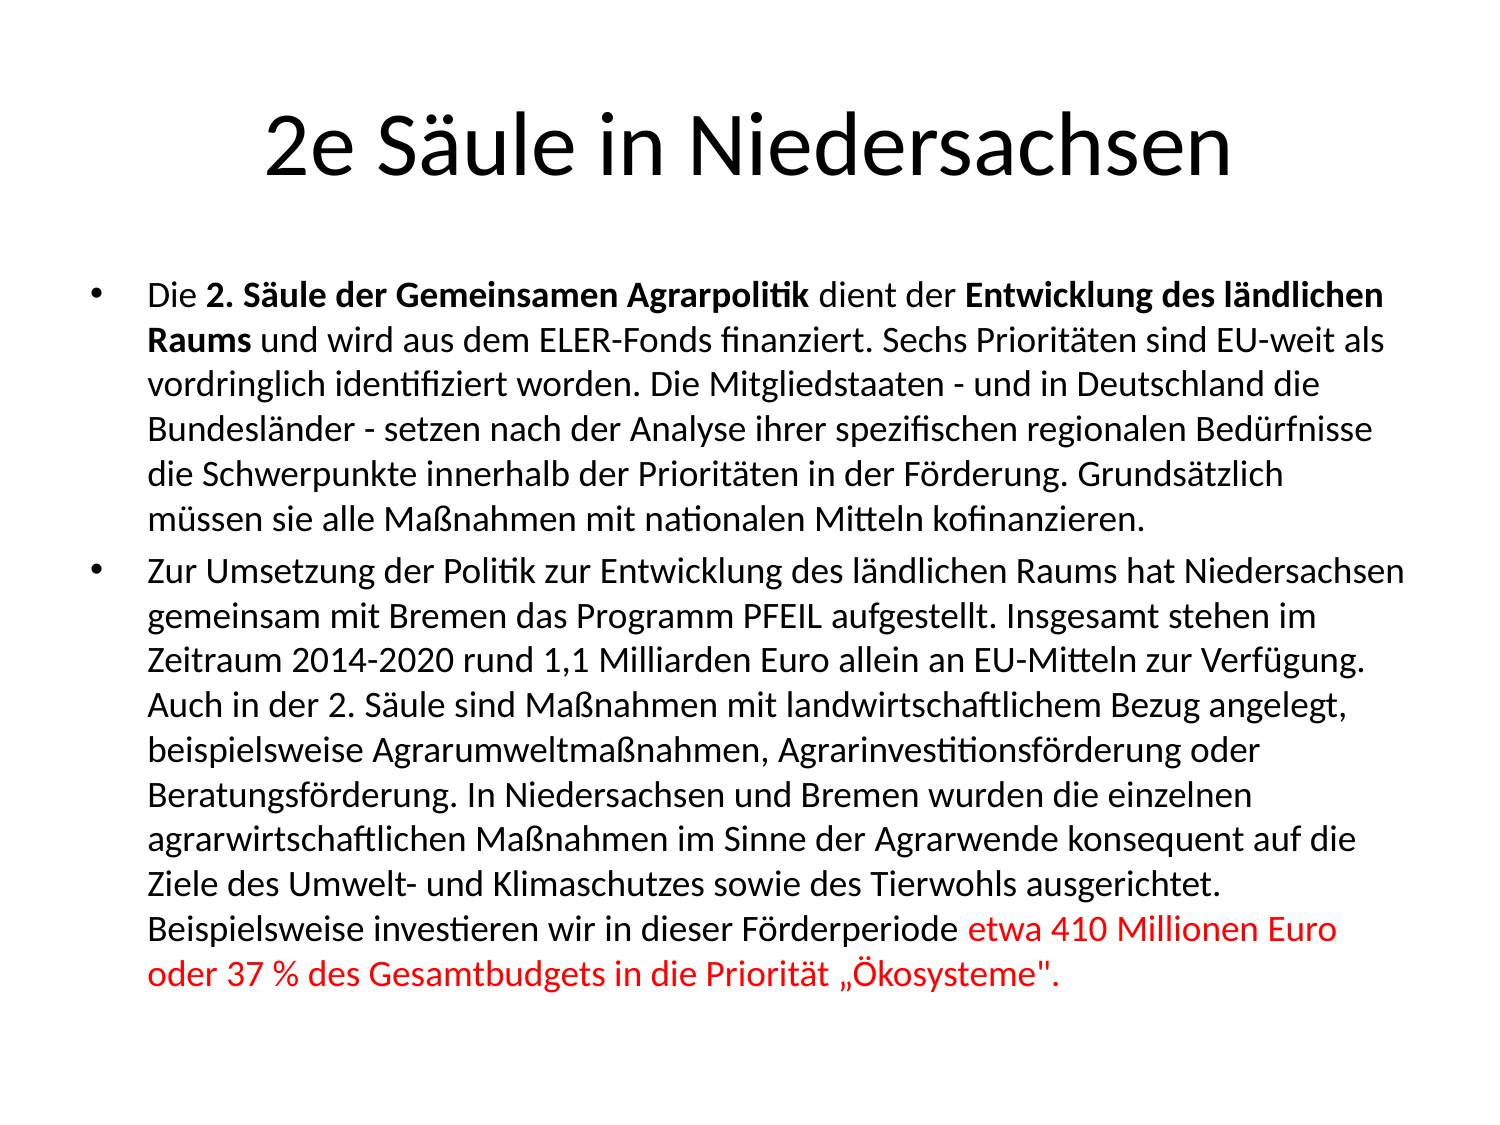

# 2e Säule in Niedersachsen
Die 2. Säule der Gemeinsamen Agrarpolitik dient der Entwicklung des ländlichen Raums und wird aus dem ELER-Fonds finanziert. Sechs Prioritäten sind EU-weit als vordringlich identifiziert worden. Die Mitgliedstaaten - und in Deutschland die Bundesländer - setzen nach der Analyse ihrer spezifischen regionalen Bedürfnisse die Schwerpunkte innerhalb der Prioritäten in der Förderung. Grundsätzlich müssen sie alle Maßnahmen mit nationalen Mitteln kofinanzieren.
Zur Umsetzung der Politik zur Entwicklung des ländlichen Raums hat Niedersachsen gemeinsam mit Bremen das Programm PFEIL aufgestellt. Insgesamt stehen im Zeitraum 2014-2020 rund 1,1 Milliarden Euro allein an EU-Mitteln zur Verfügung. Auch in der 2. Säule sind Maßnahmen mit landwirtschaftlichem Bezug angelegt, beispielsweise Agrarumweltmaßnahmen, Agrarinvestitionsförderung oder Beratungsförderung. In Niedersachsen und Bremen wurden die einzelnen agrarwirtschaftlichen Maßnahmen im Sinne der Agrarwende konsequent auf die Ziele des Umwelt- und Klimaschutzes sowie des Tierwohls ausgerichtet. Beispielsweise investieren wir in dieser Förderperiode etwa 410 Millionen Euro oder 37 % des Gesamtbudgets in die Priorität „Ökosysteme".